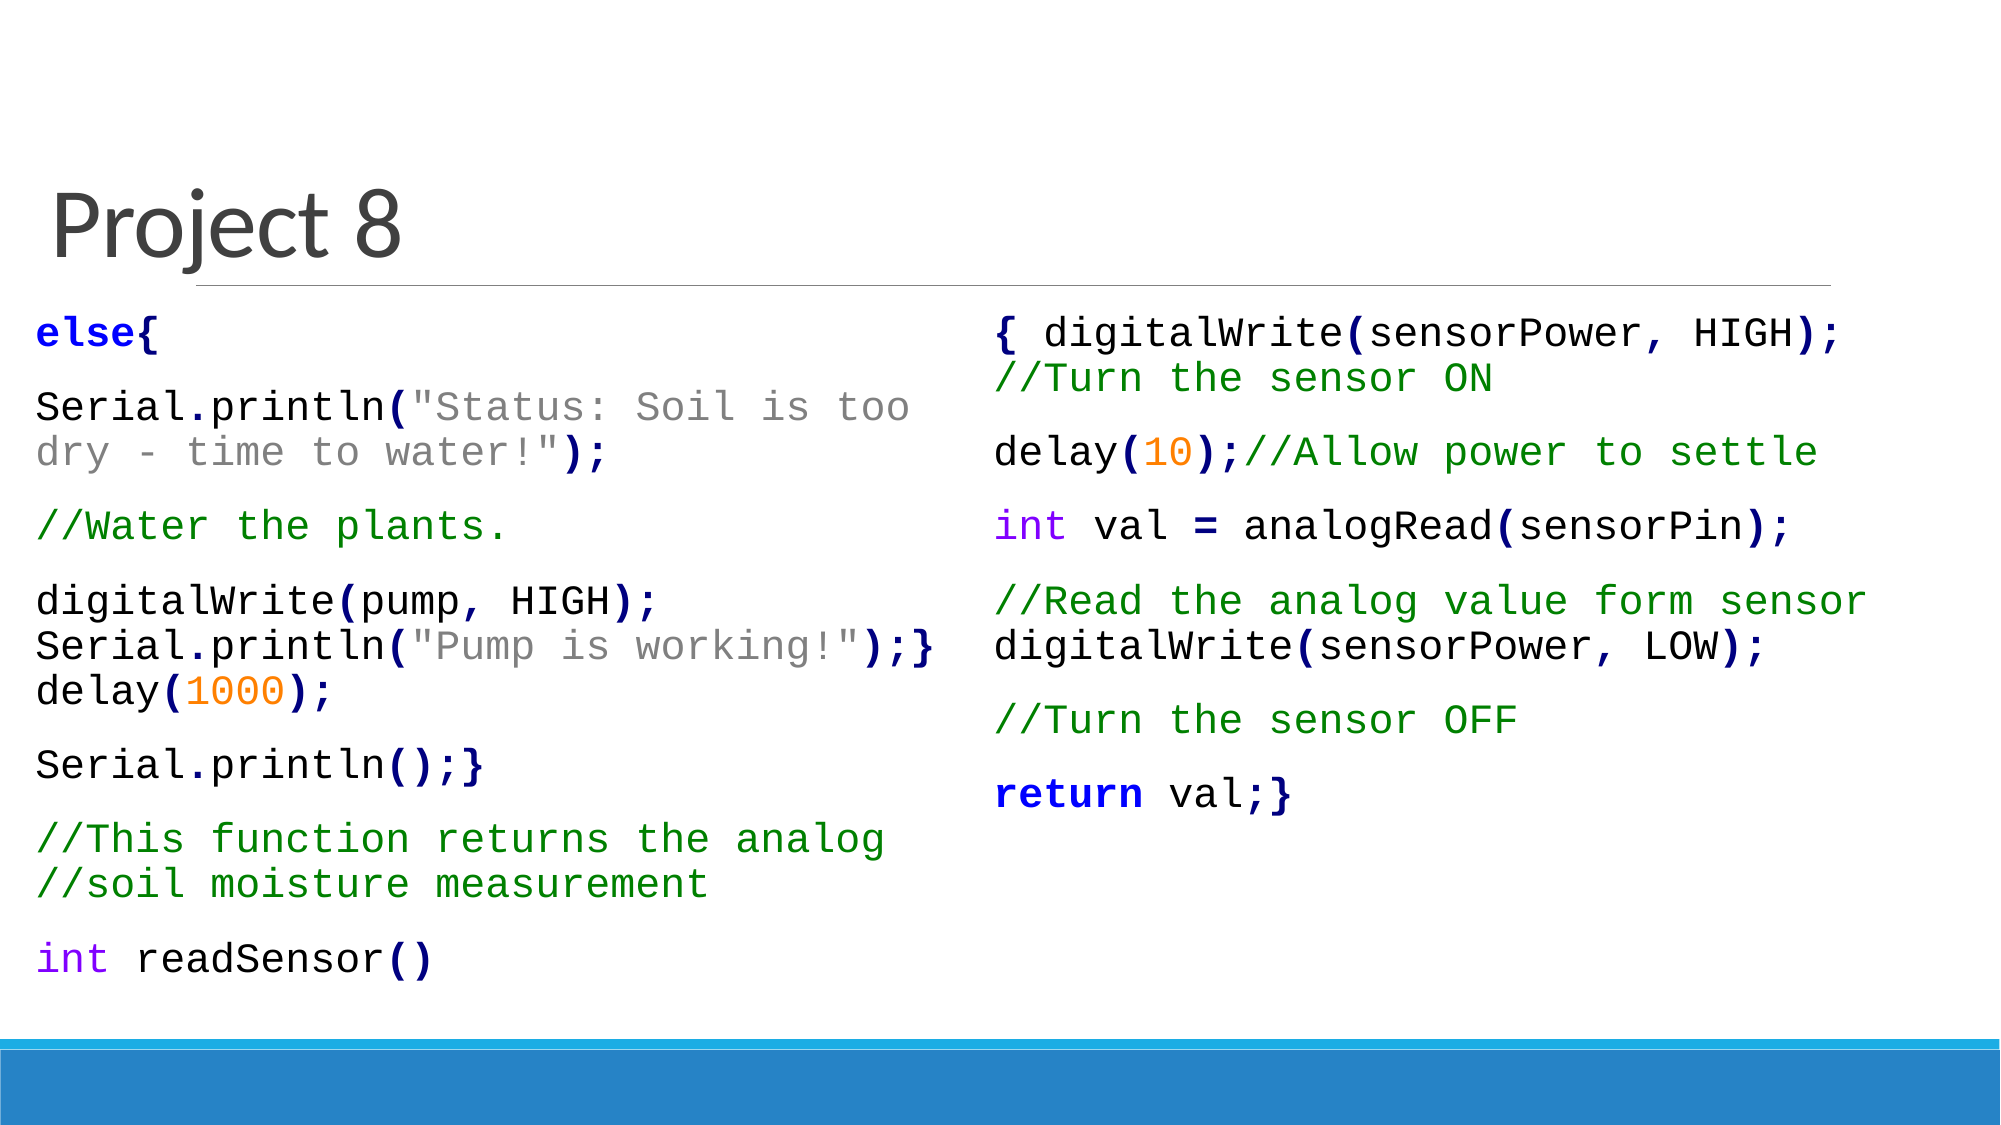

# Project 8
else{
Serial.println("Status: Soil is too dry - time to water!");
//Water the plants.
digitalWrite(pump, HIGH); Serial.println("Pump is working!");} delay(1000);
Serial.println();}
//This function returns the analog //soil moisture measurement
int readSensor(){ digitalWrite(sensorPower, HIGH); //Turn the sensor ON
delay(10);//Allow power to settle
int val = analogRead(sensorPin);
//Read the analog value form sensor digitalWrite(sensorPower, LOW);
//Turn the sensor OFF
return val;}